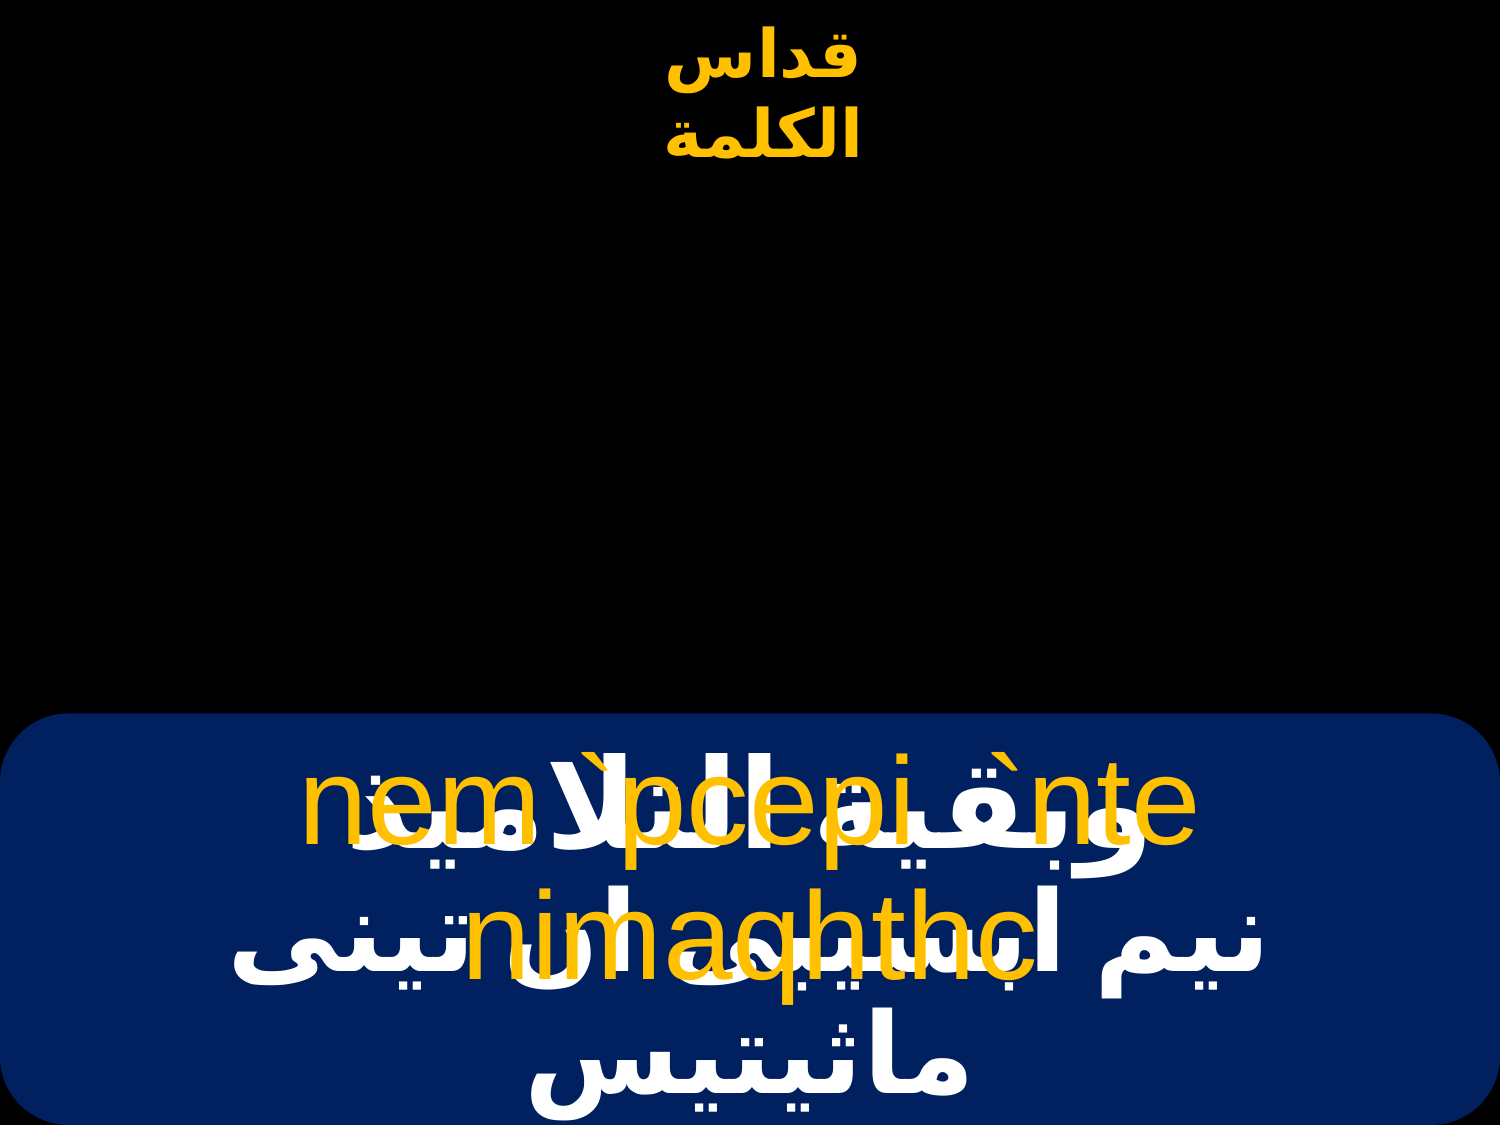

# وبقية التلاميذ
nem `pcepi  `nte nimaqhthc
نيم ابسيبى ان تينى ماثيتيس